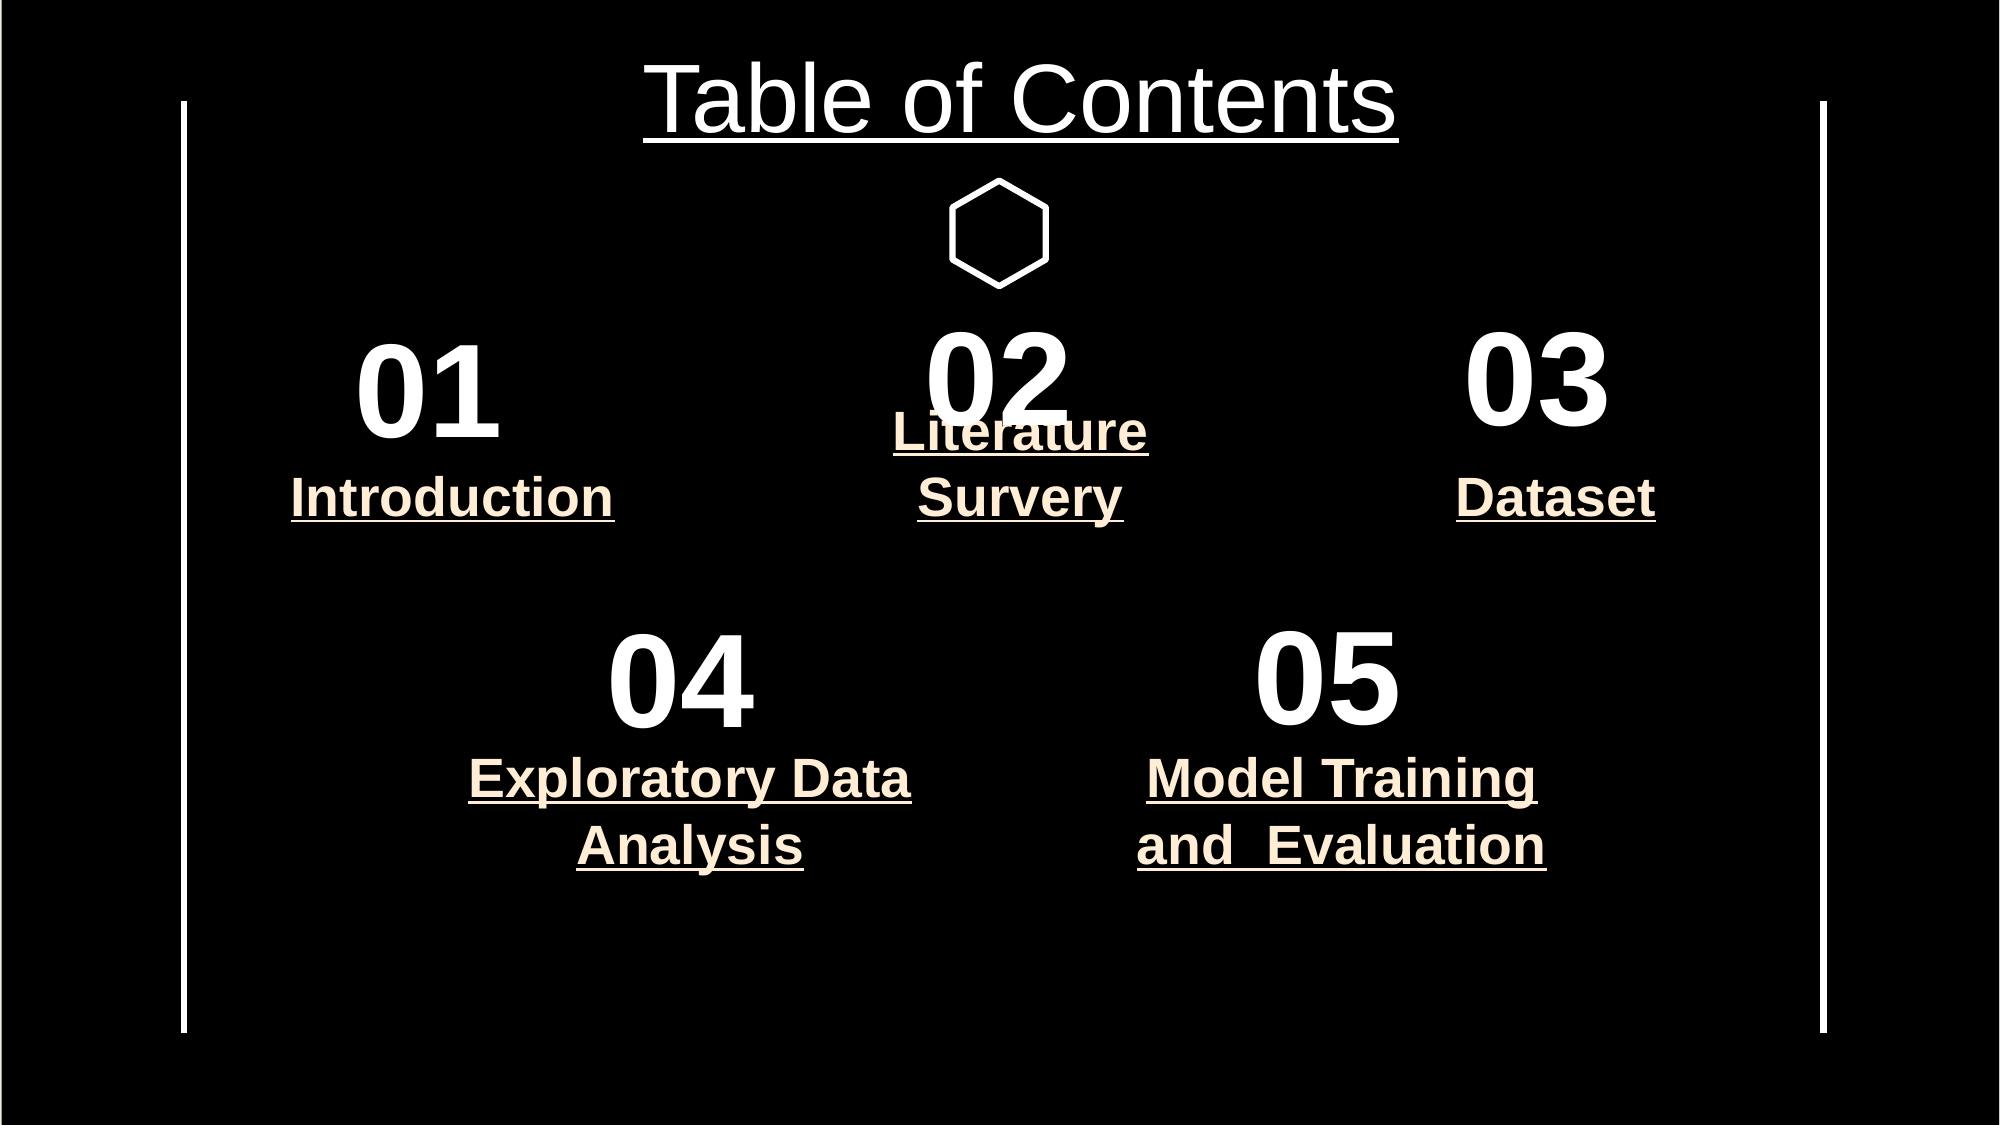

Table of Contents
02
03
01
Introduction
Literature Survery
Dataset
05
04
Exploratory Data Analysis
Model Training and  Evaluation